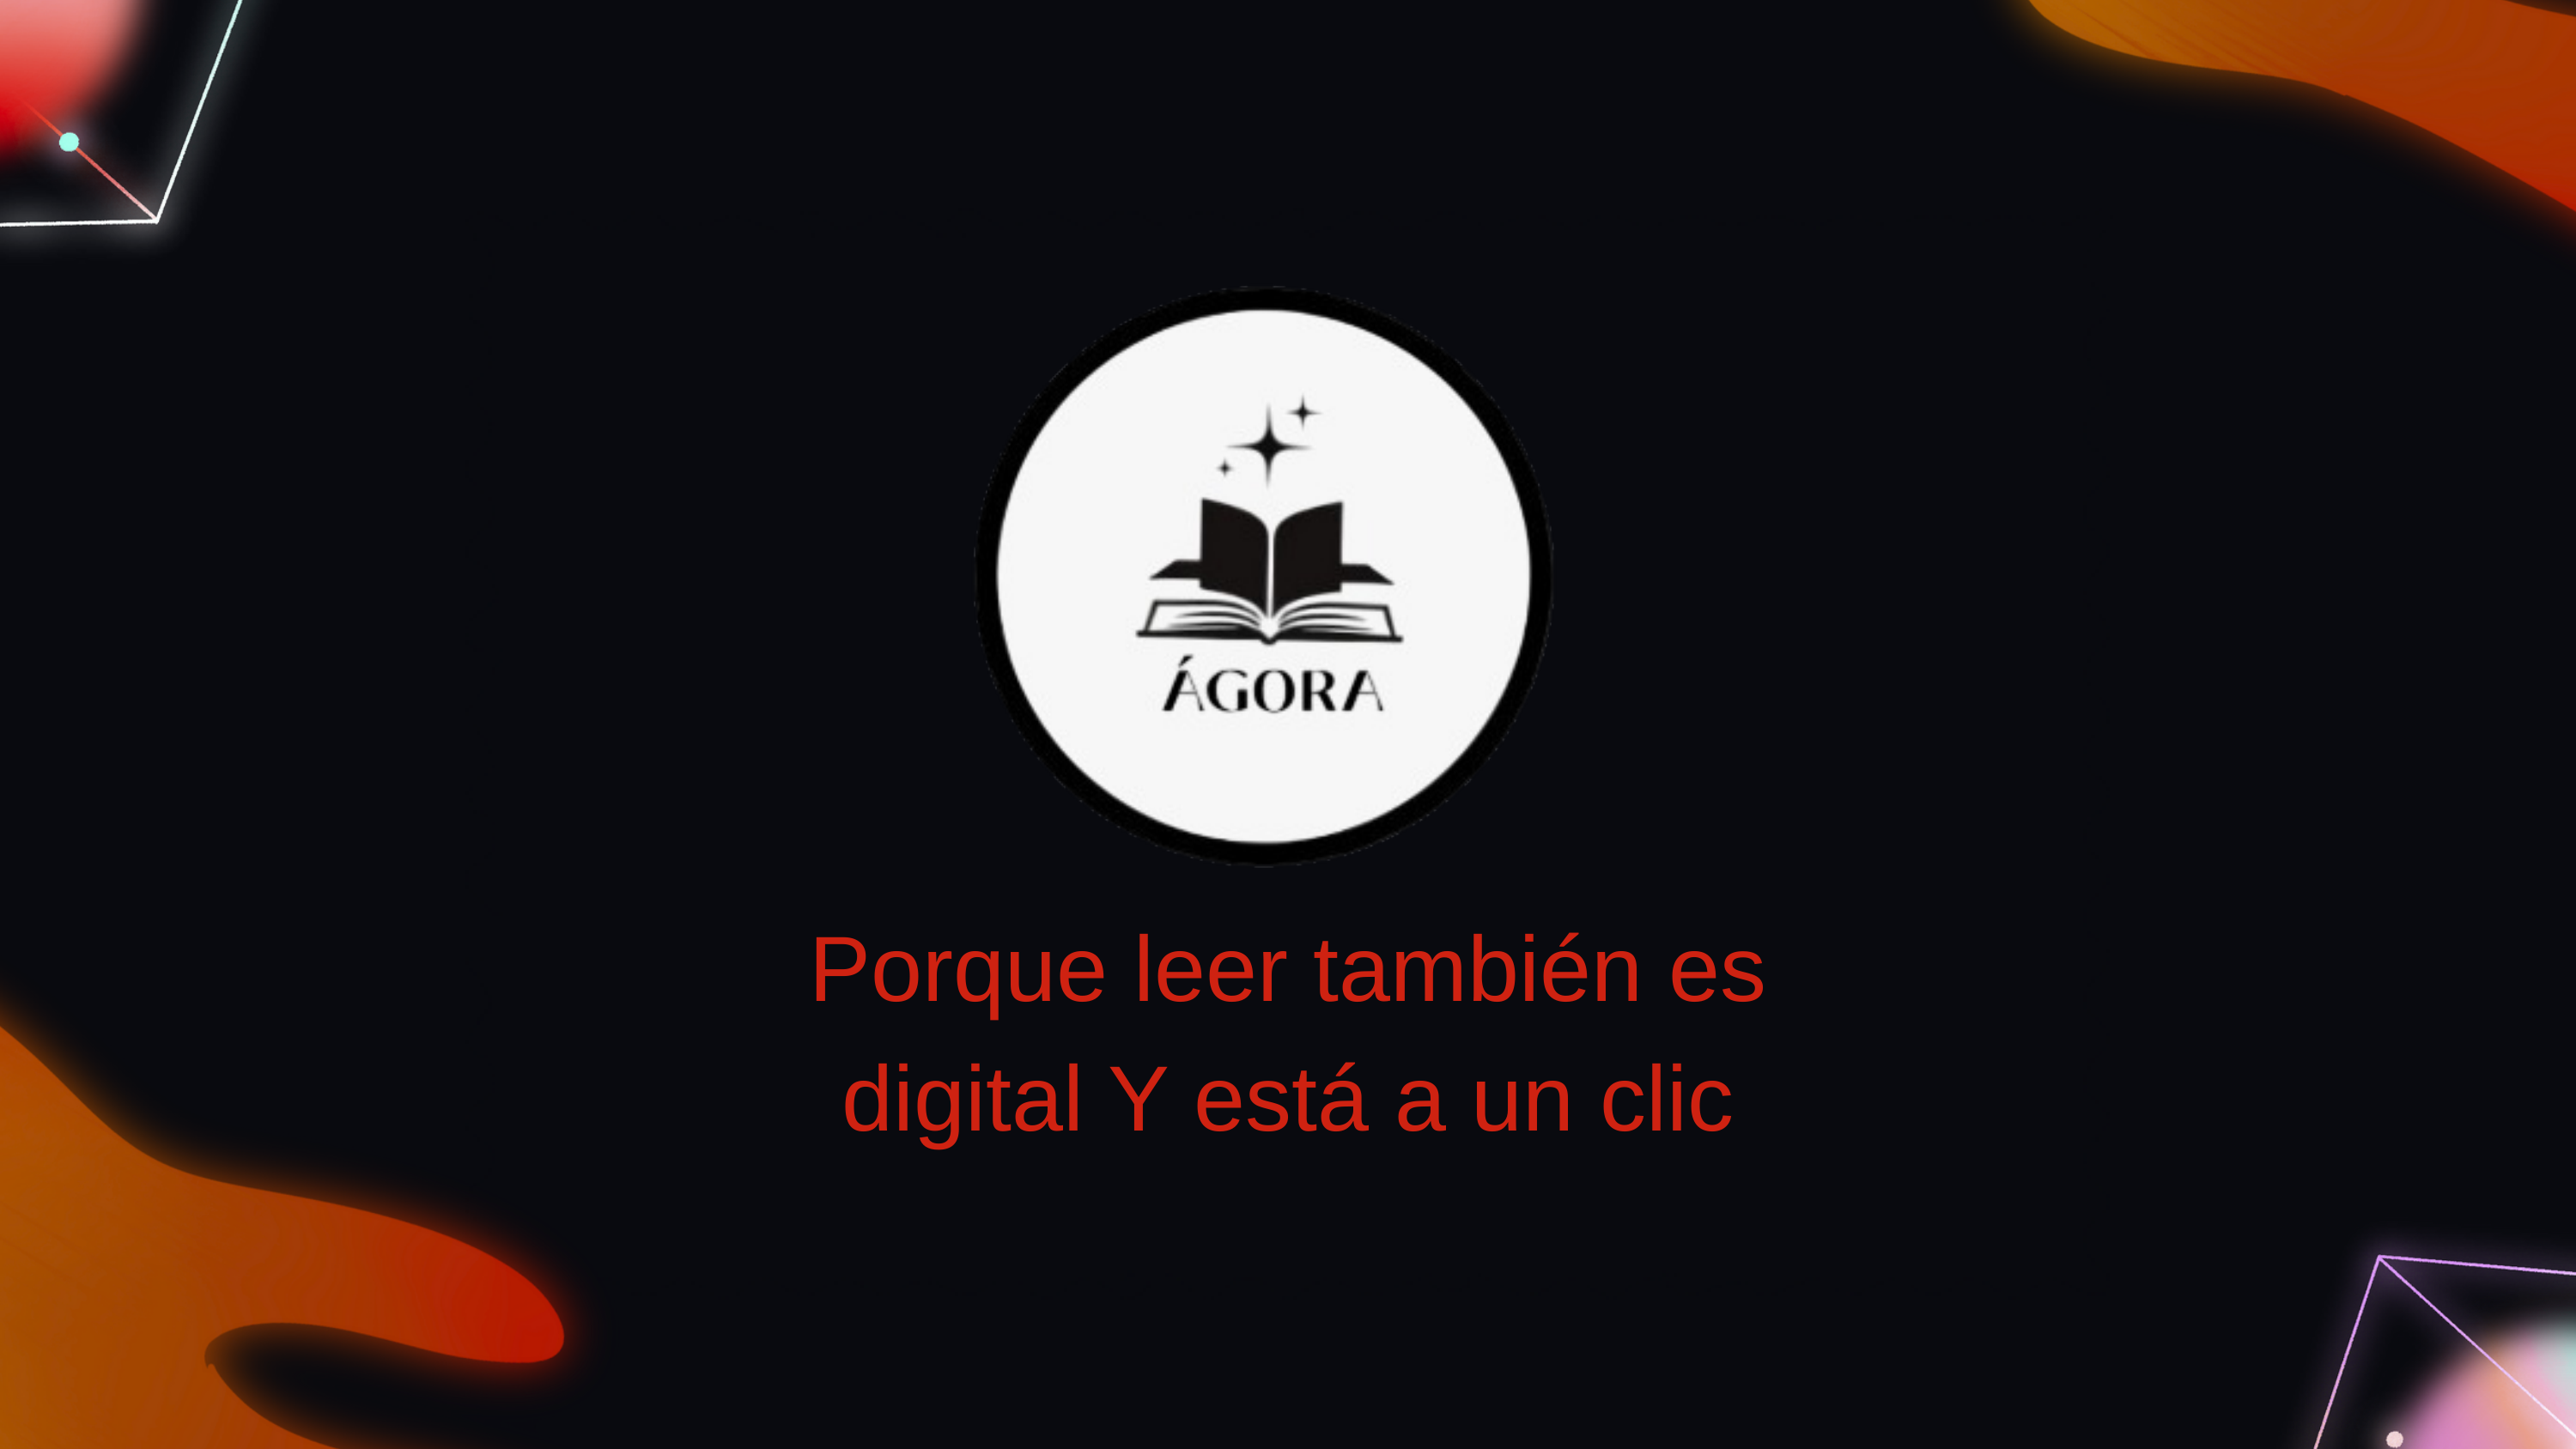

Porque leer también es digital Y está a un clic